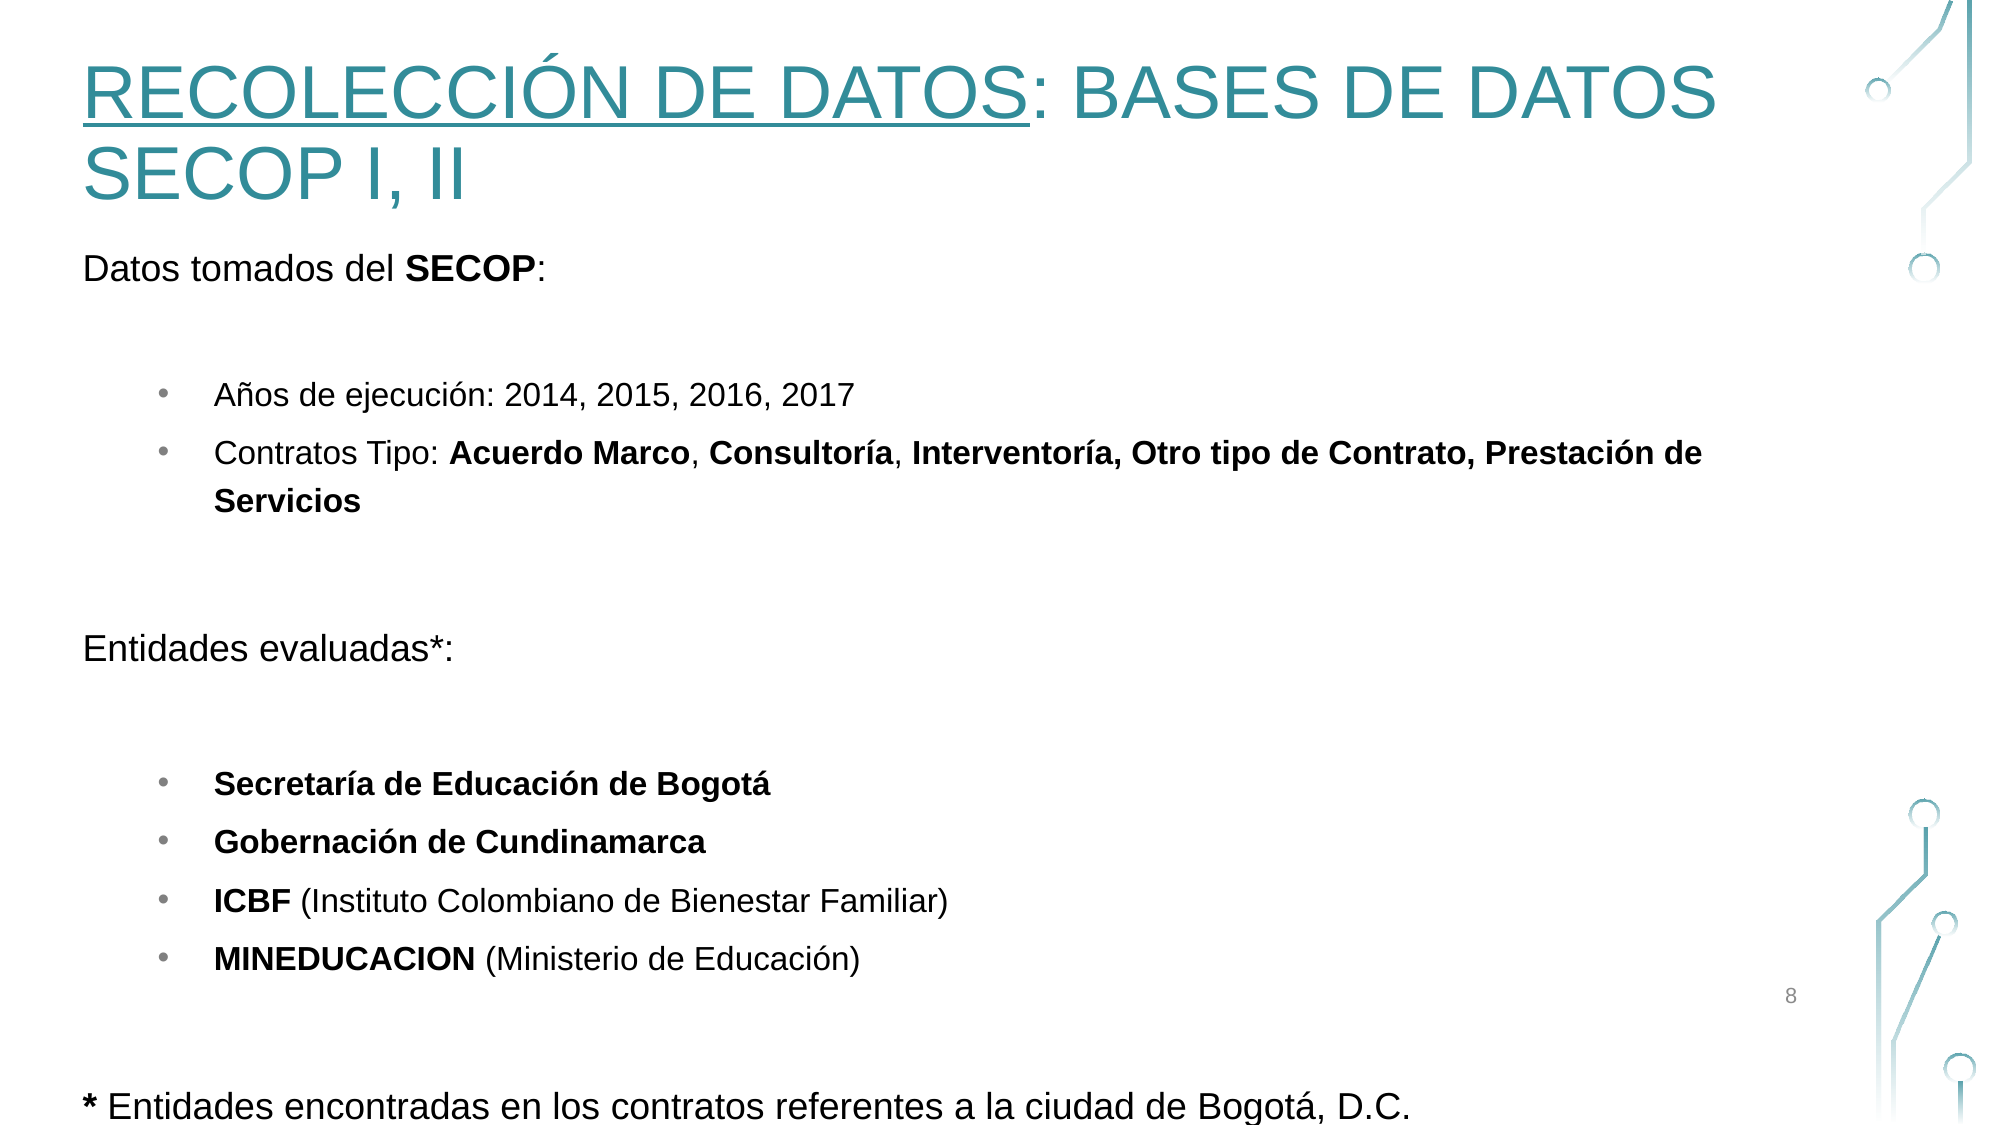

# Recolección de datos: Bases de datos SECOP I, II
Datos tomados del SECOP:

Años de ejecución: 2014, 2015, 2016, 2017
Contratos Tipo: Acuerdo Marco, Consultoría, Interventoría, Otro tipo de Contrato, Prestación de Servicios

Entidades evaluadas*:

Secretaría de Educación de Bogotá
Gobernación de Cundinamarca
ICBF (Instituto Colombiano de Bienestar Familiar)
MINEDUCACION (Ministerio de Educación)

* Entidades encontradas en los contratos referentes a la ciudad de Bogotá, D.C.

8